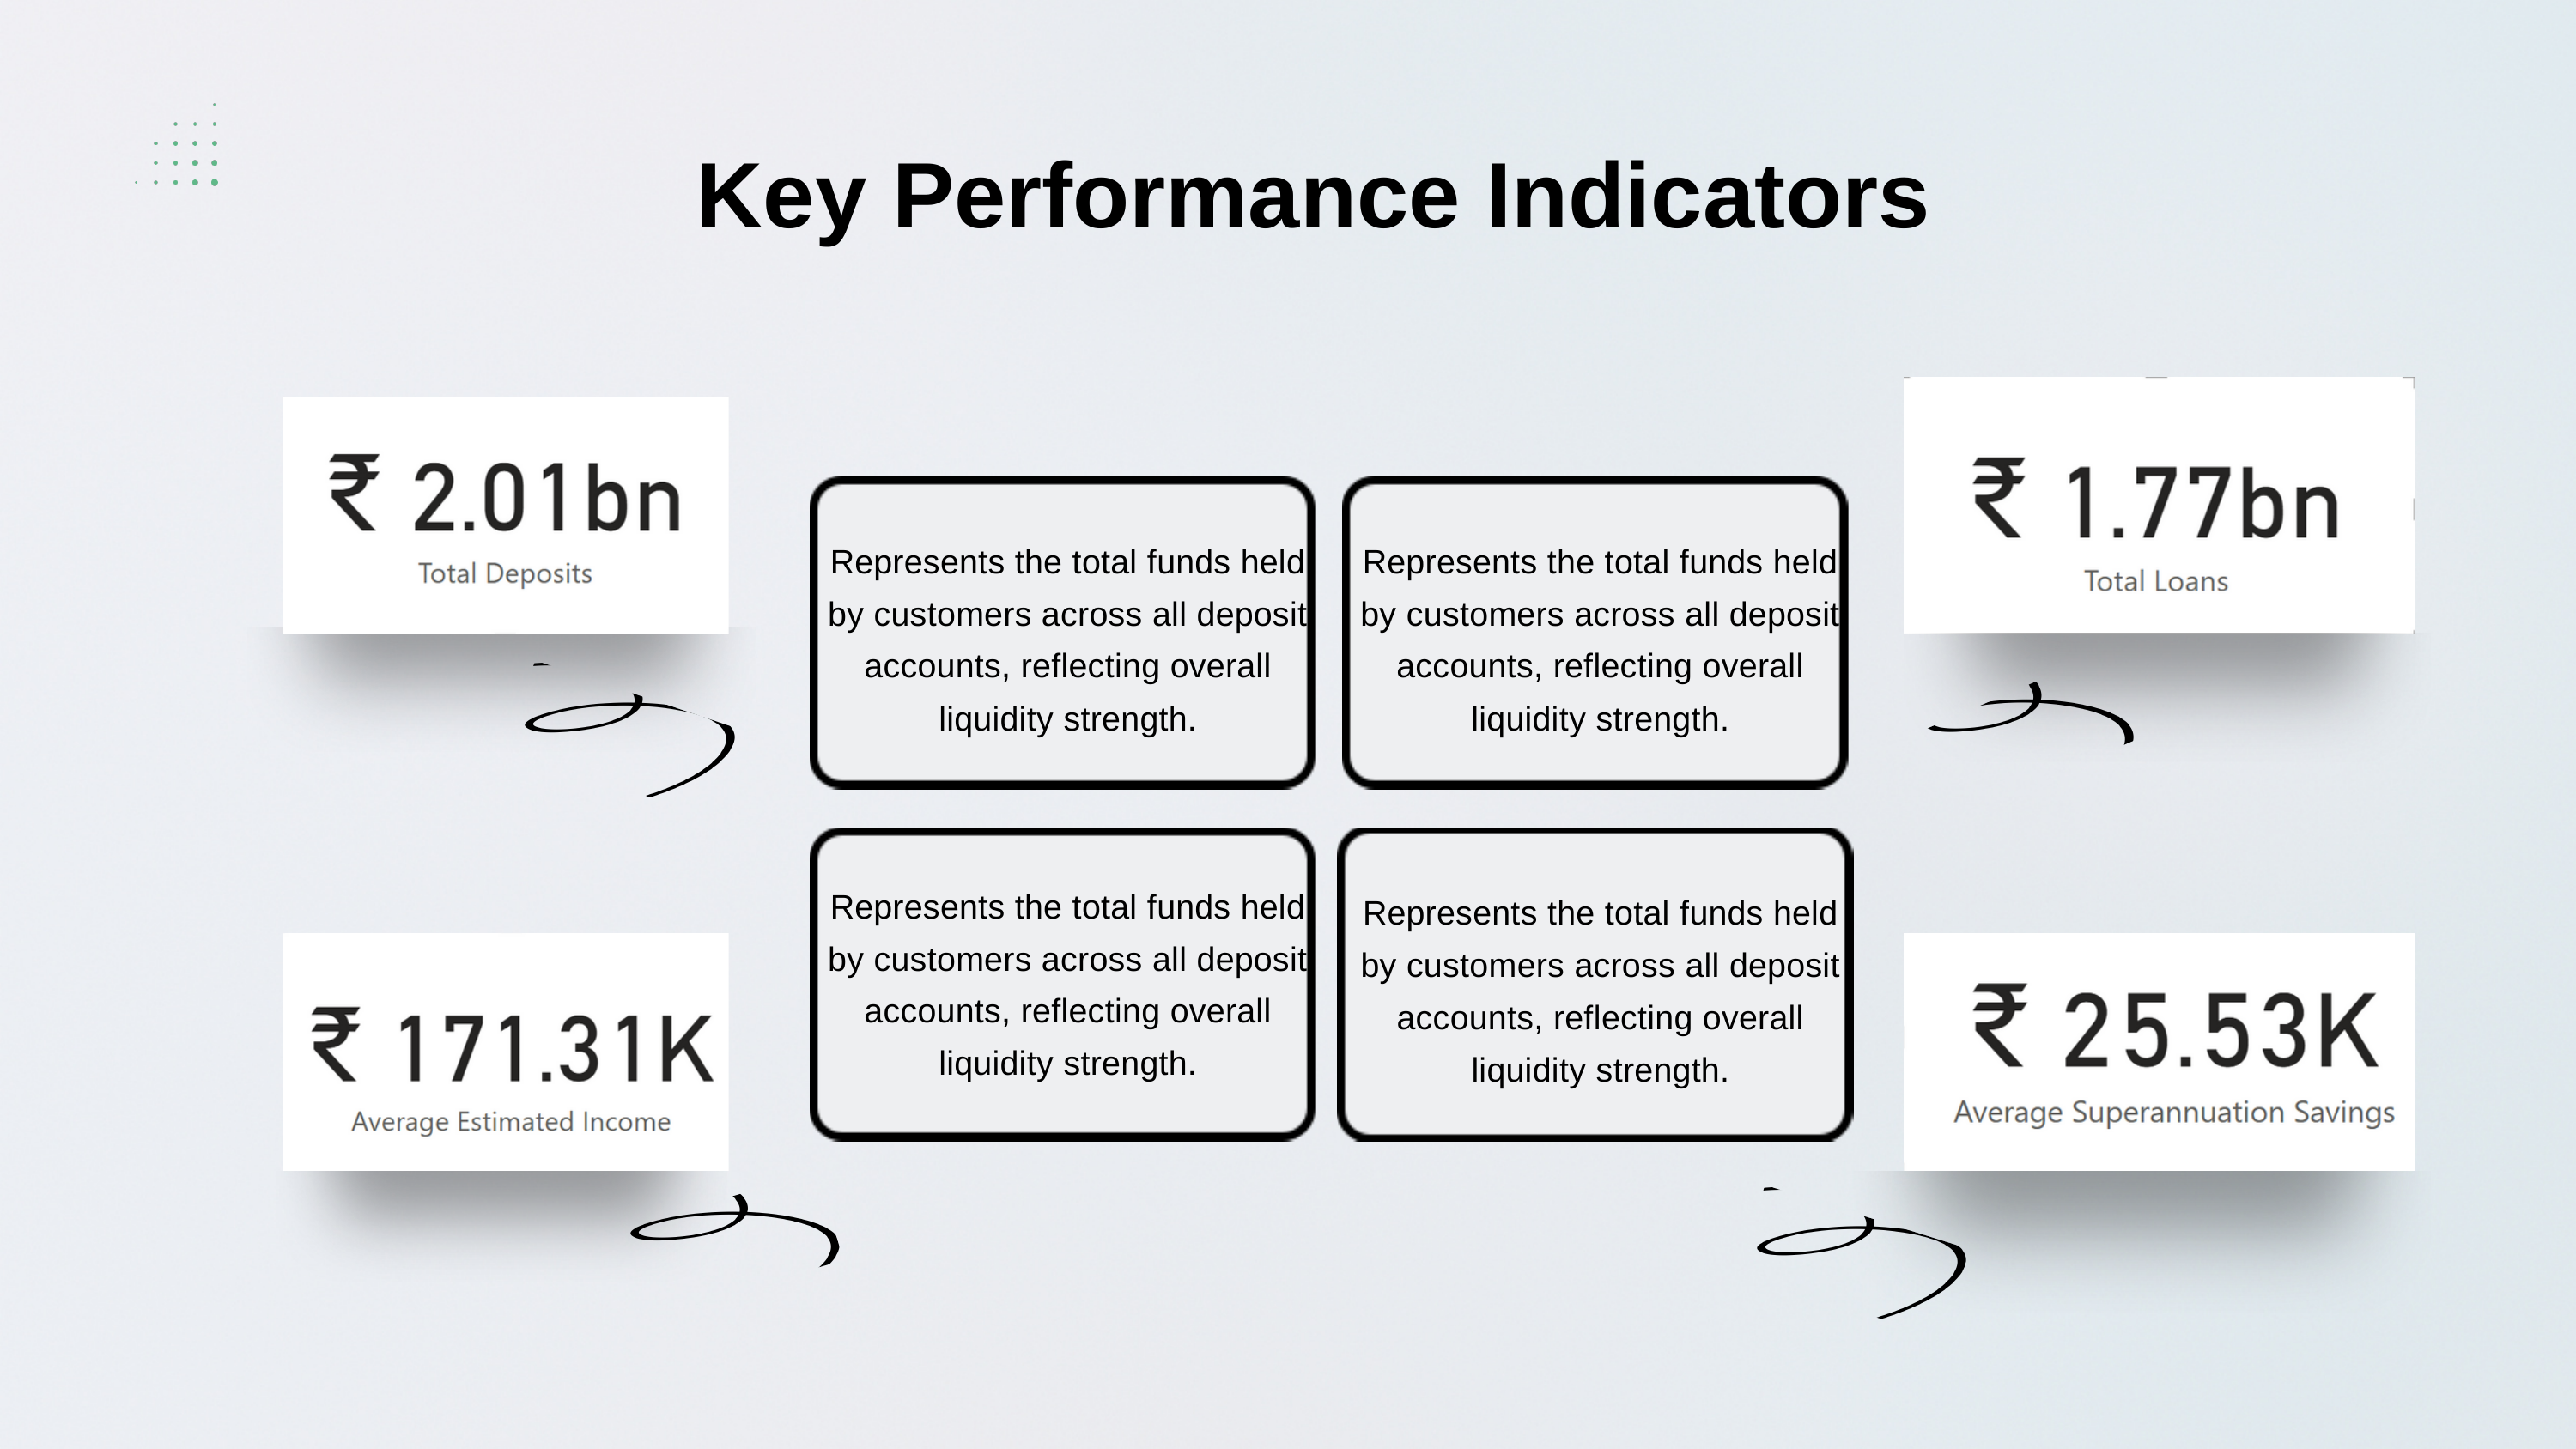

Key Performance Indicators

Represents the total funds held by customers across all deposit accounts, reflecting overall liquidity strength.

Represents the total funds held by customers across all deposit accounts, reflecting overall liquidity strength.

Represents the total funds held by customers across all deposit accounts, reflecting overall liquidity strength.

Represents the total funds held by customers across all deposit accounts, reflecting overall liquidity strength.